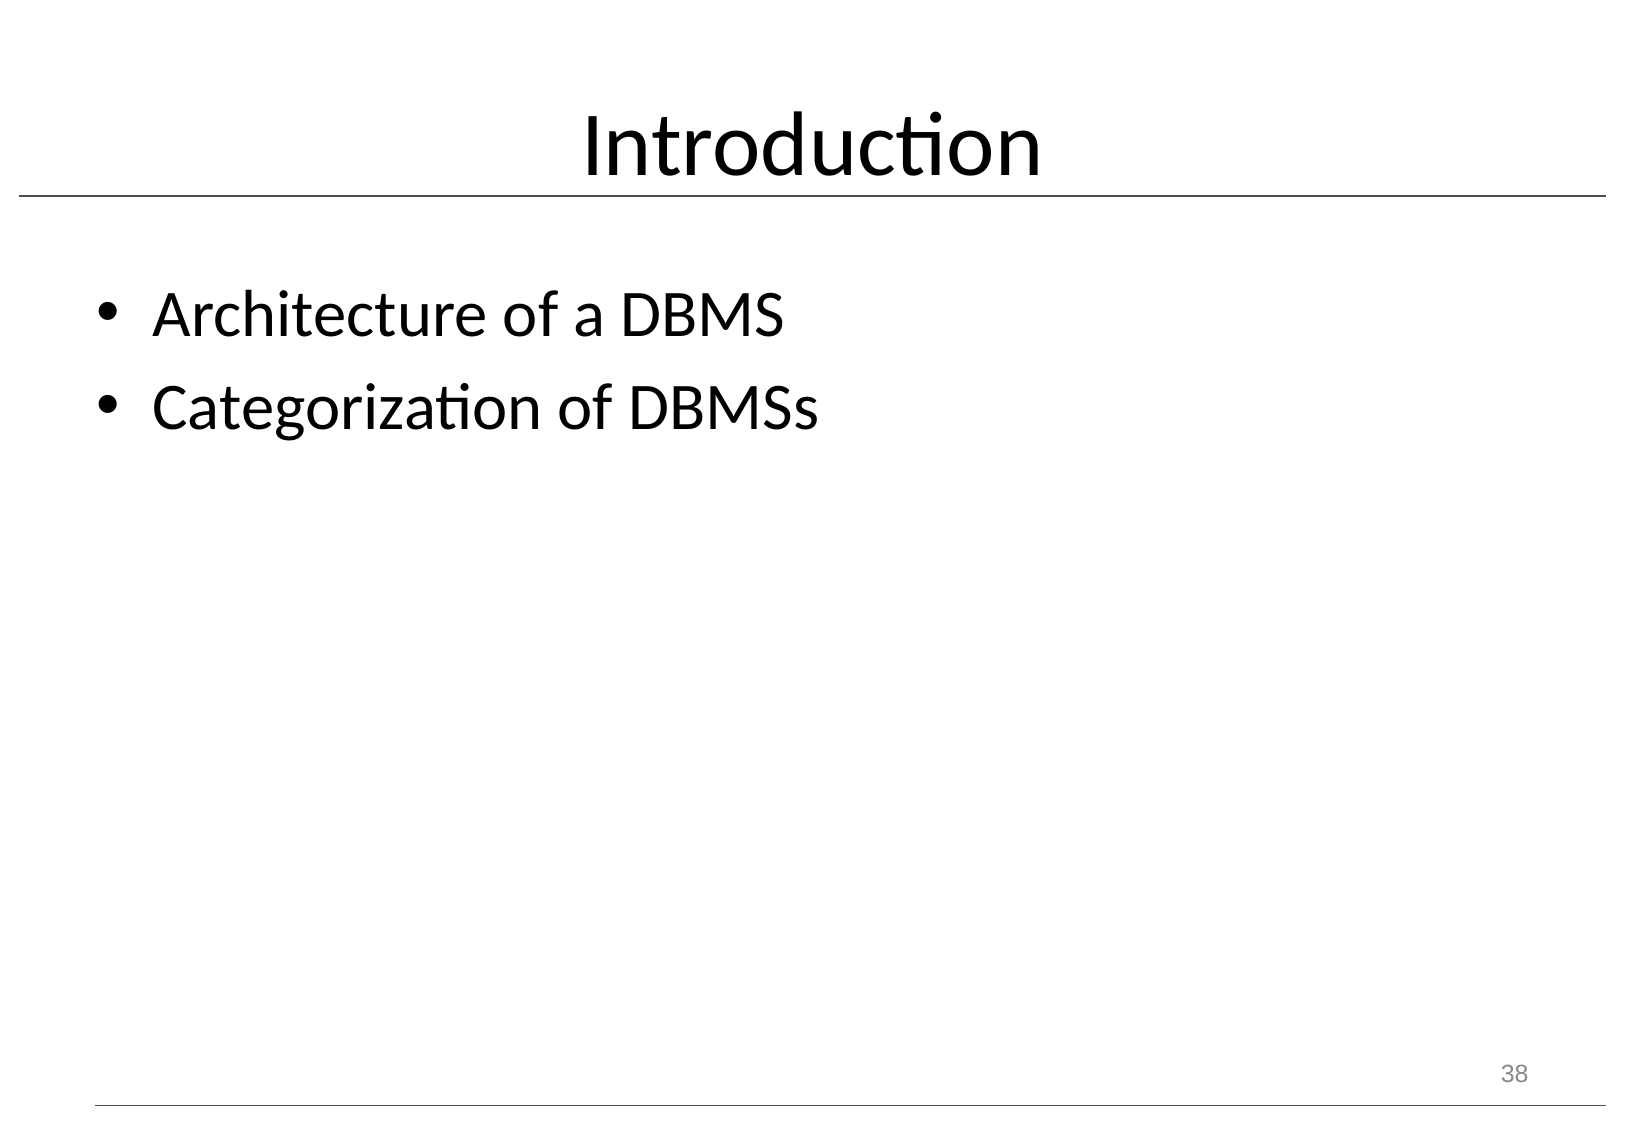

# Introduction
Architecture of a DBMS
Categorization of DBMSs
38